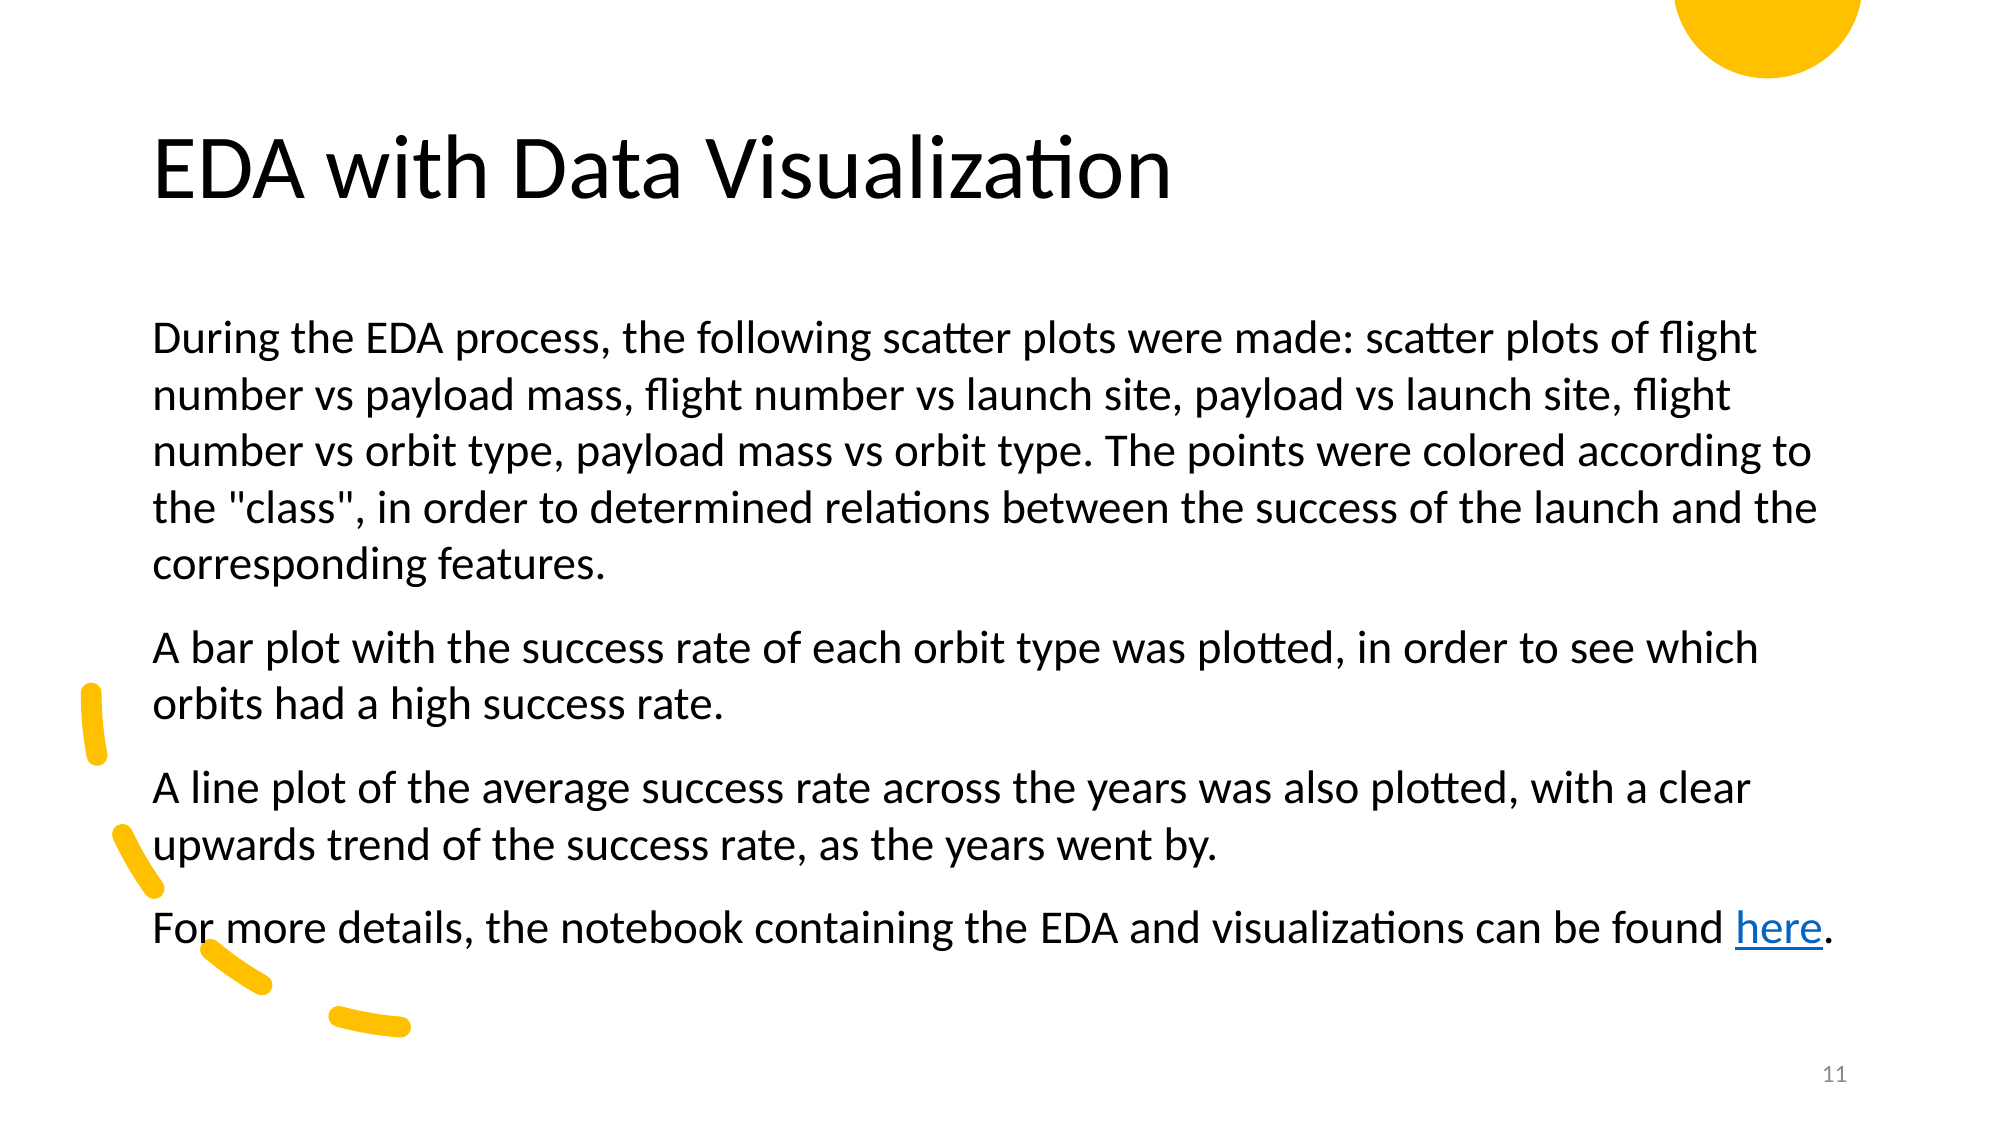

EDA with Data Visualization
During the EDA process, the following scatter plots were made: scatter plots of flight number vs payload mass, flight number vs launch site, payload vs launch site, flight number vs orbit type, payload mass vs orbit type. The points were colored according to the "class", in order to determined relations between the success of the launch and the corresponding features.
A bar plot with the success rate of each orbit type was plotted, in order to see which orbits had a high success rate.
A line plot of the average success rate across the years was also plotted, with a clear upwards trend of the success rate, as the years went by.
For more details, the notebook containing the EDA and visualizations can be found here.

11